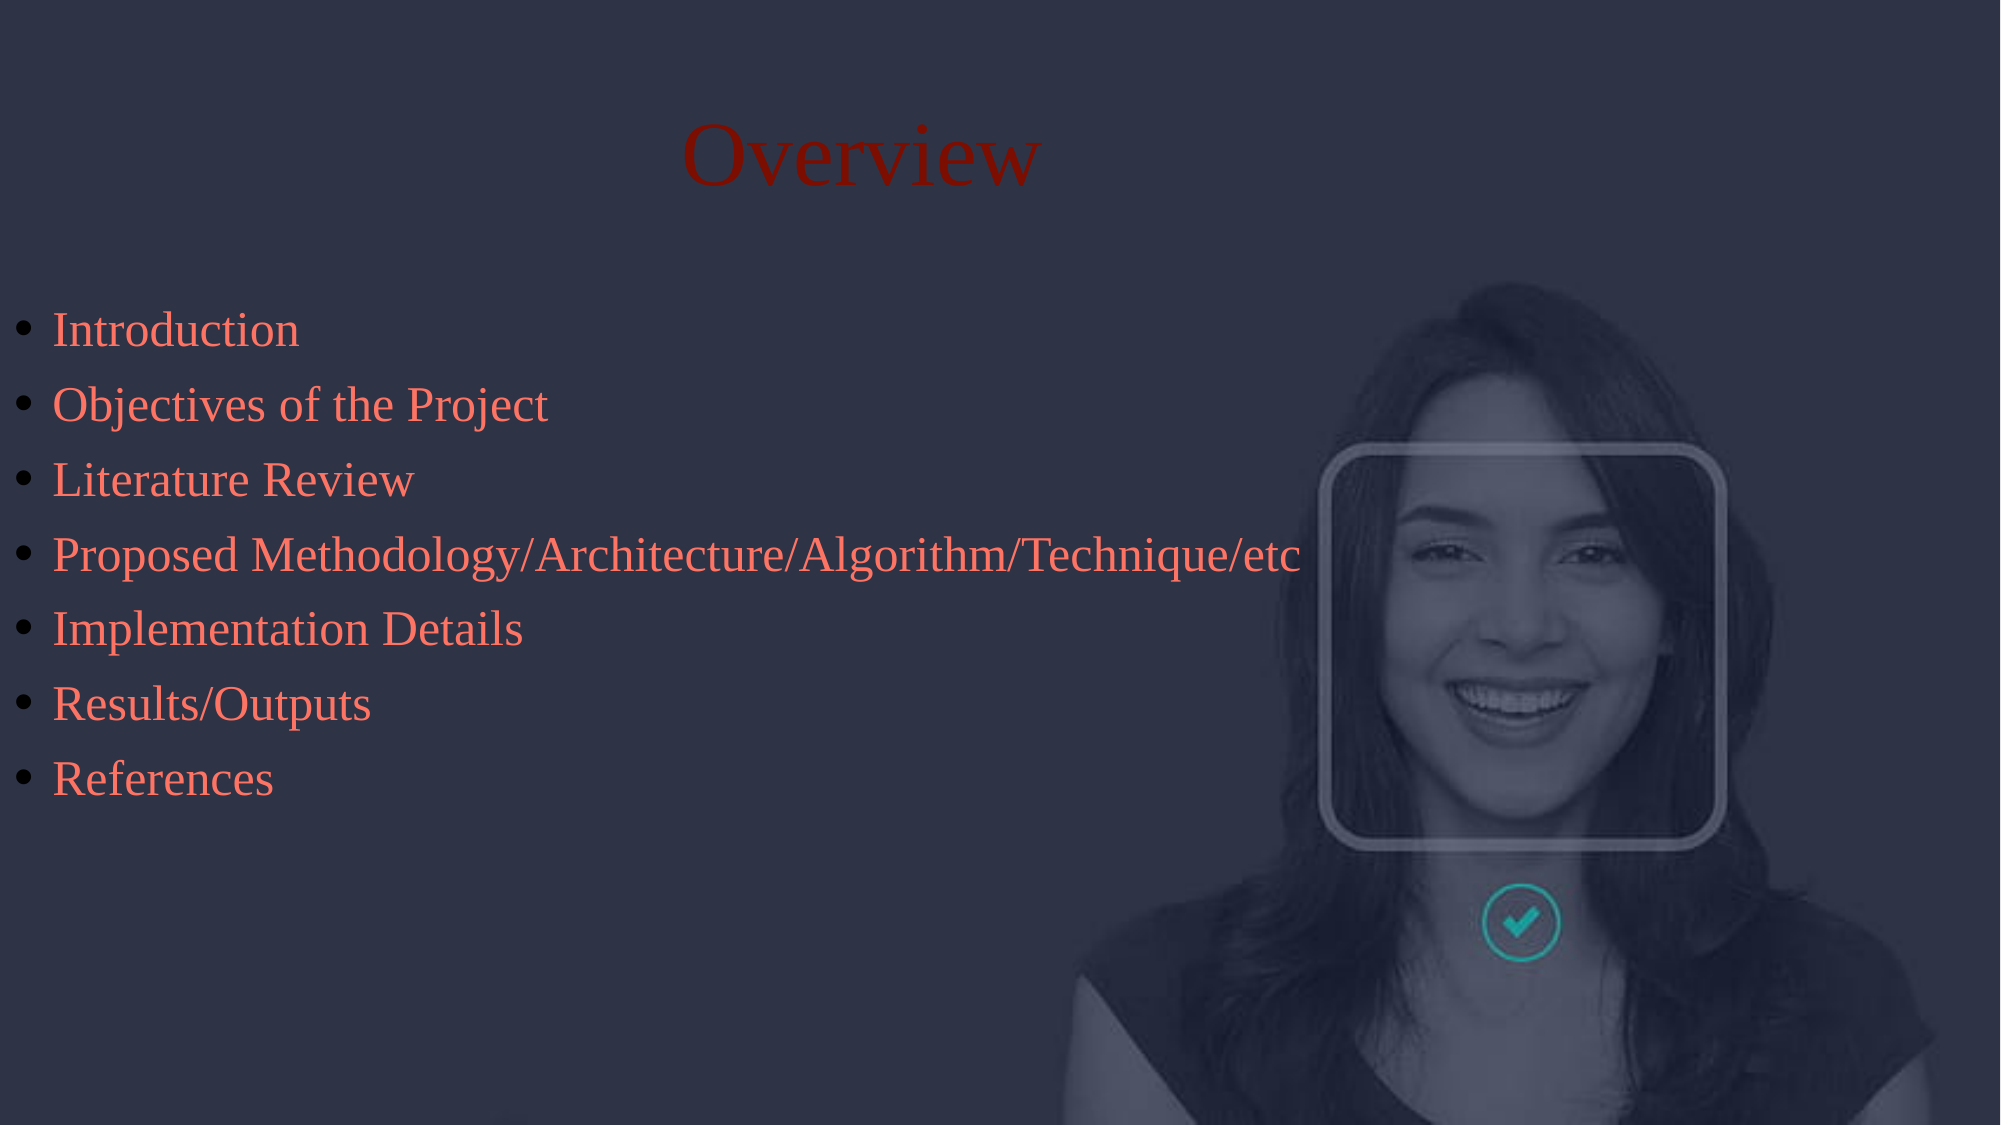

Overview
Introduction
Objectives of the Project
Literature Review
Proposed Methodology/Architecture/Algorithm/Technique/etc
Implementation Details
Results/Outputs
References